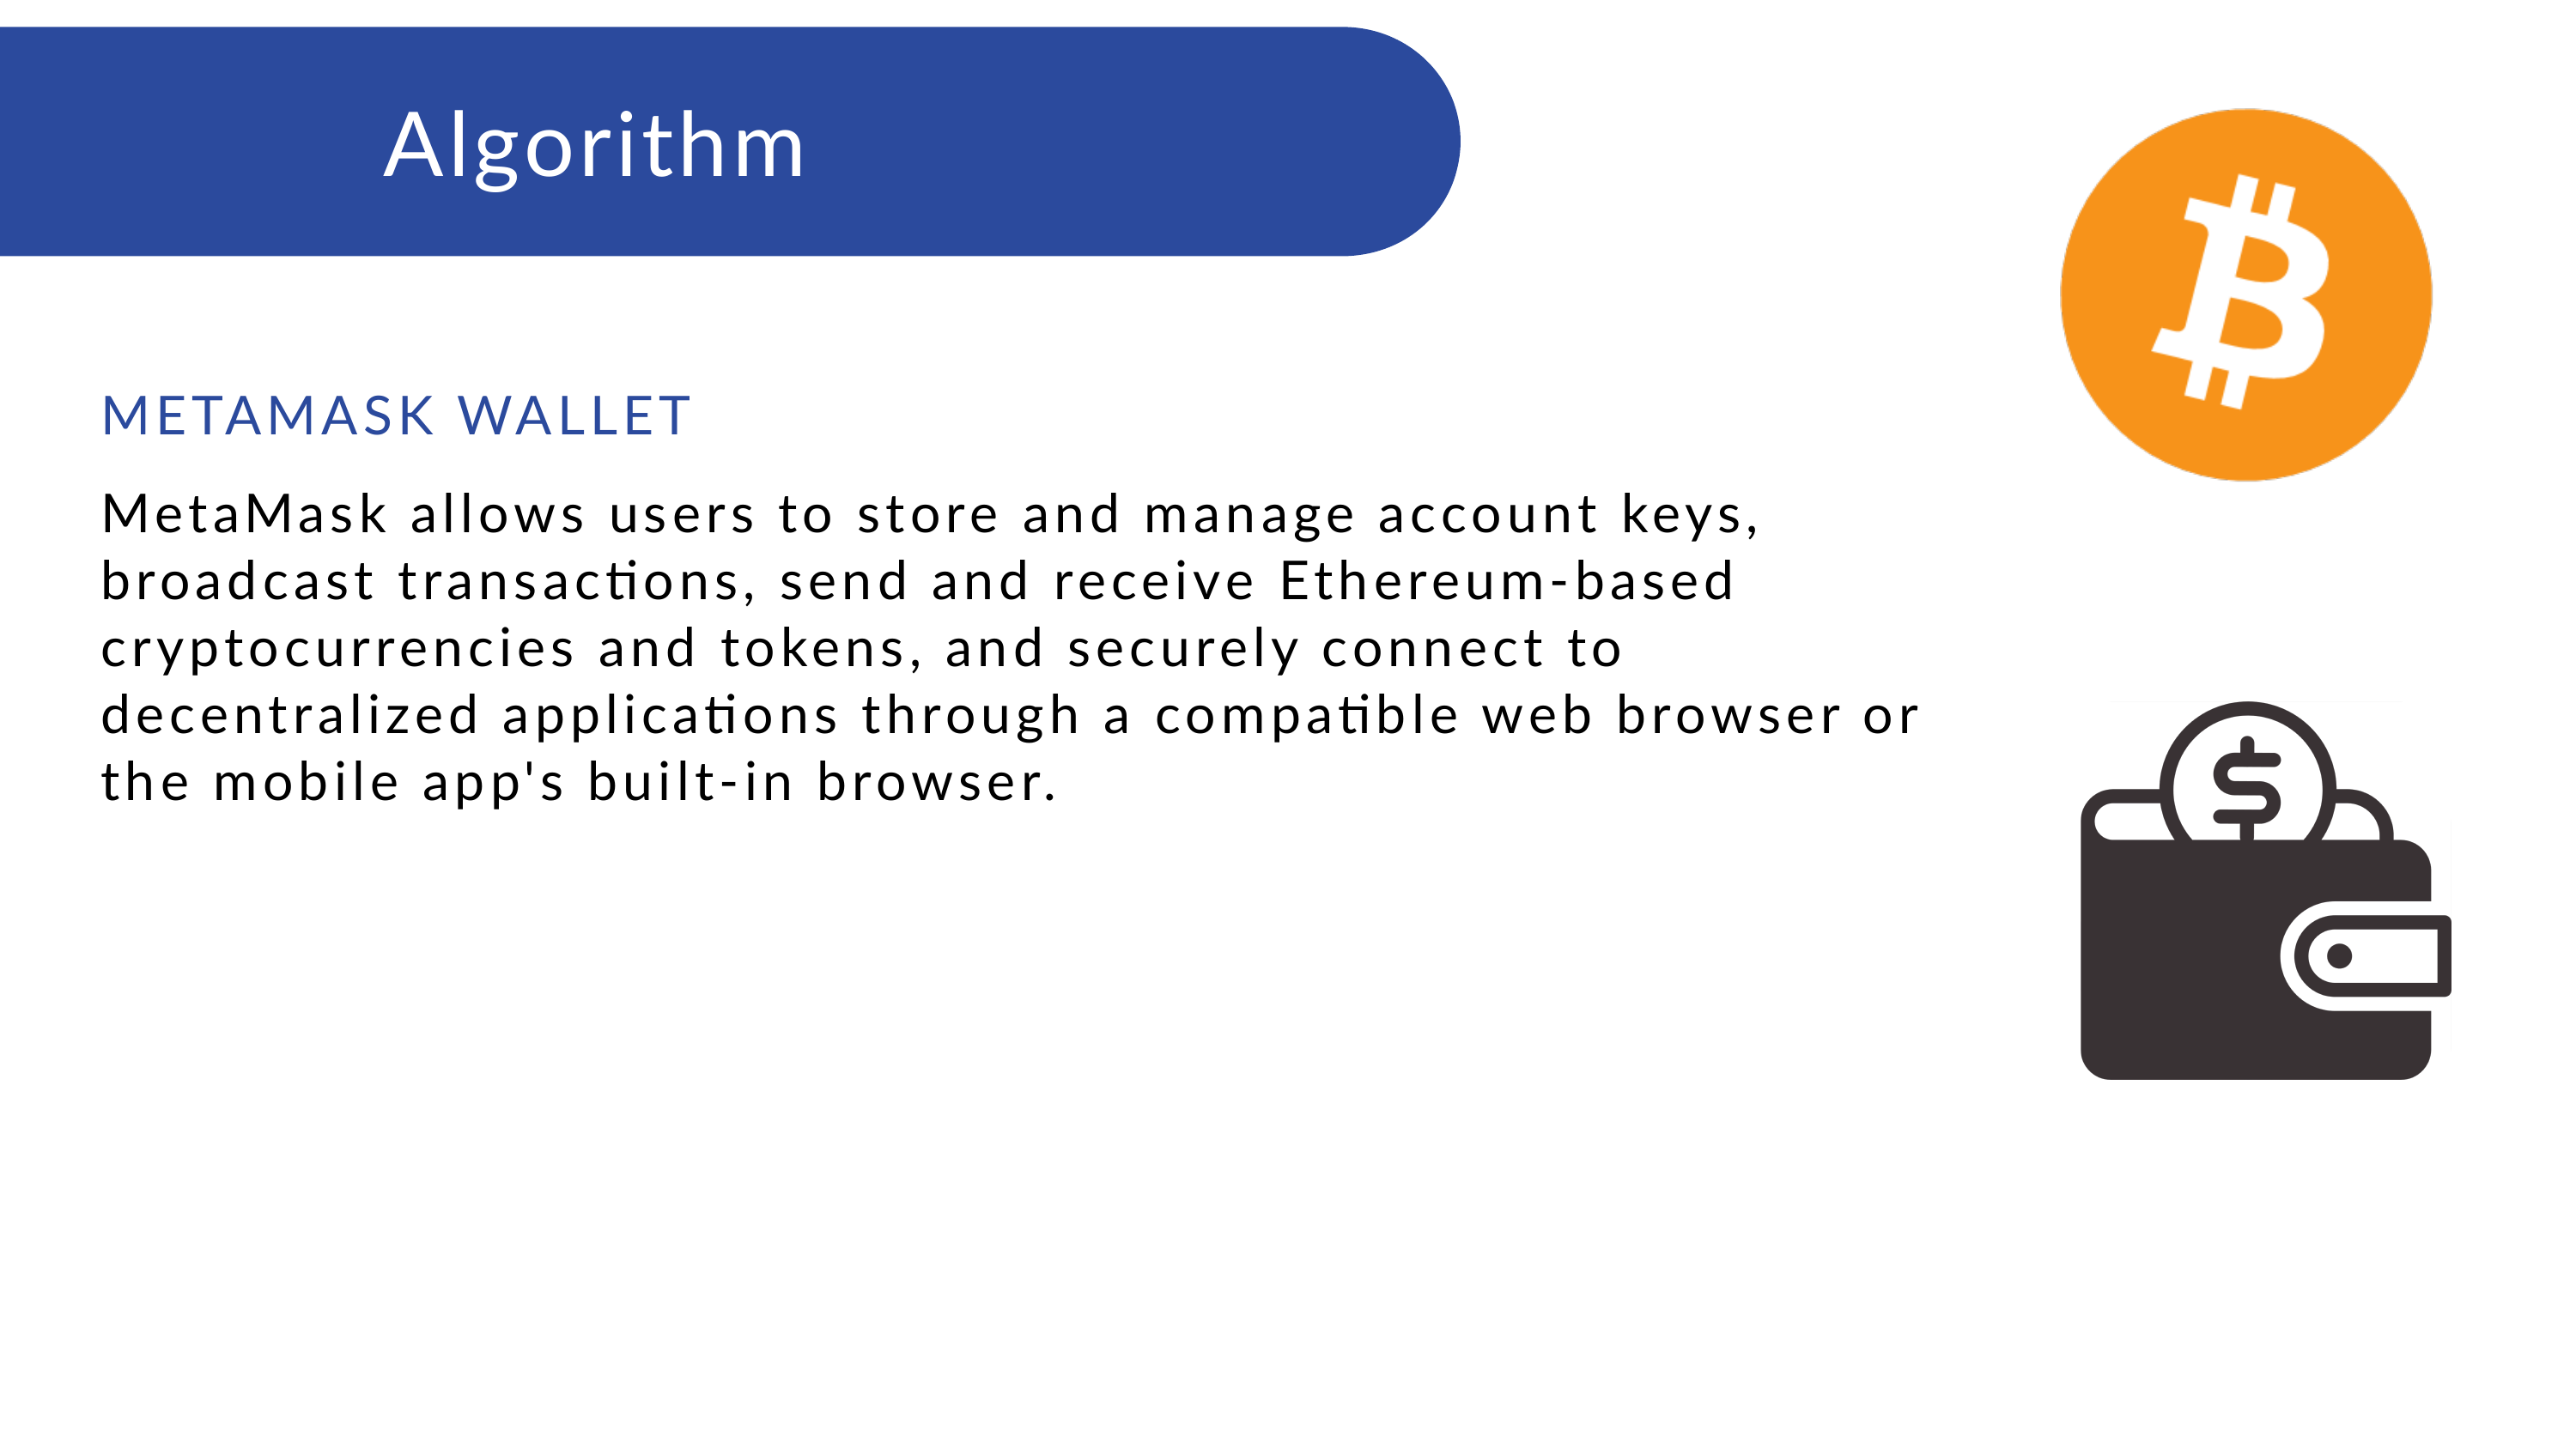

Algorithm
METAMASK WALLET
MetaMask allows users to store and manage account keys, broadcast transactions, send and receive Ethereum-based cryptocurrencies and tokens, and securely connect to decentralized applications through a compatible web browser or the mobile app's built-in browser.